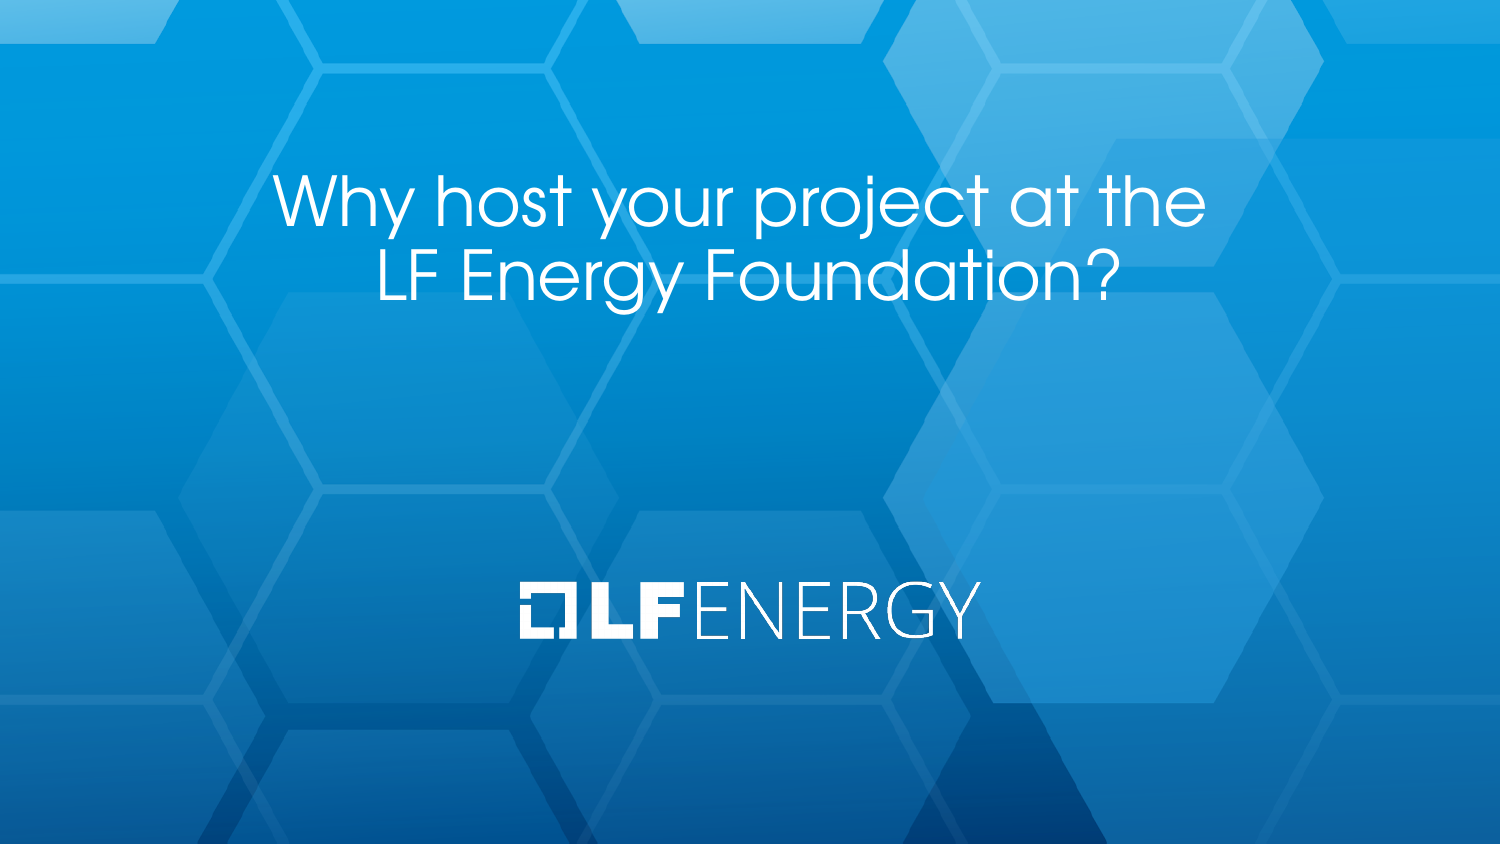

# Why host your project at the
LF Energy Foundation?